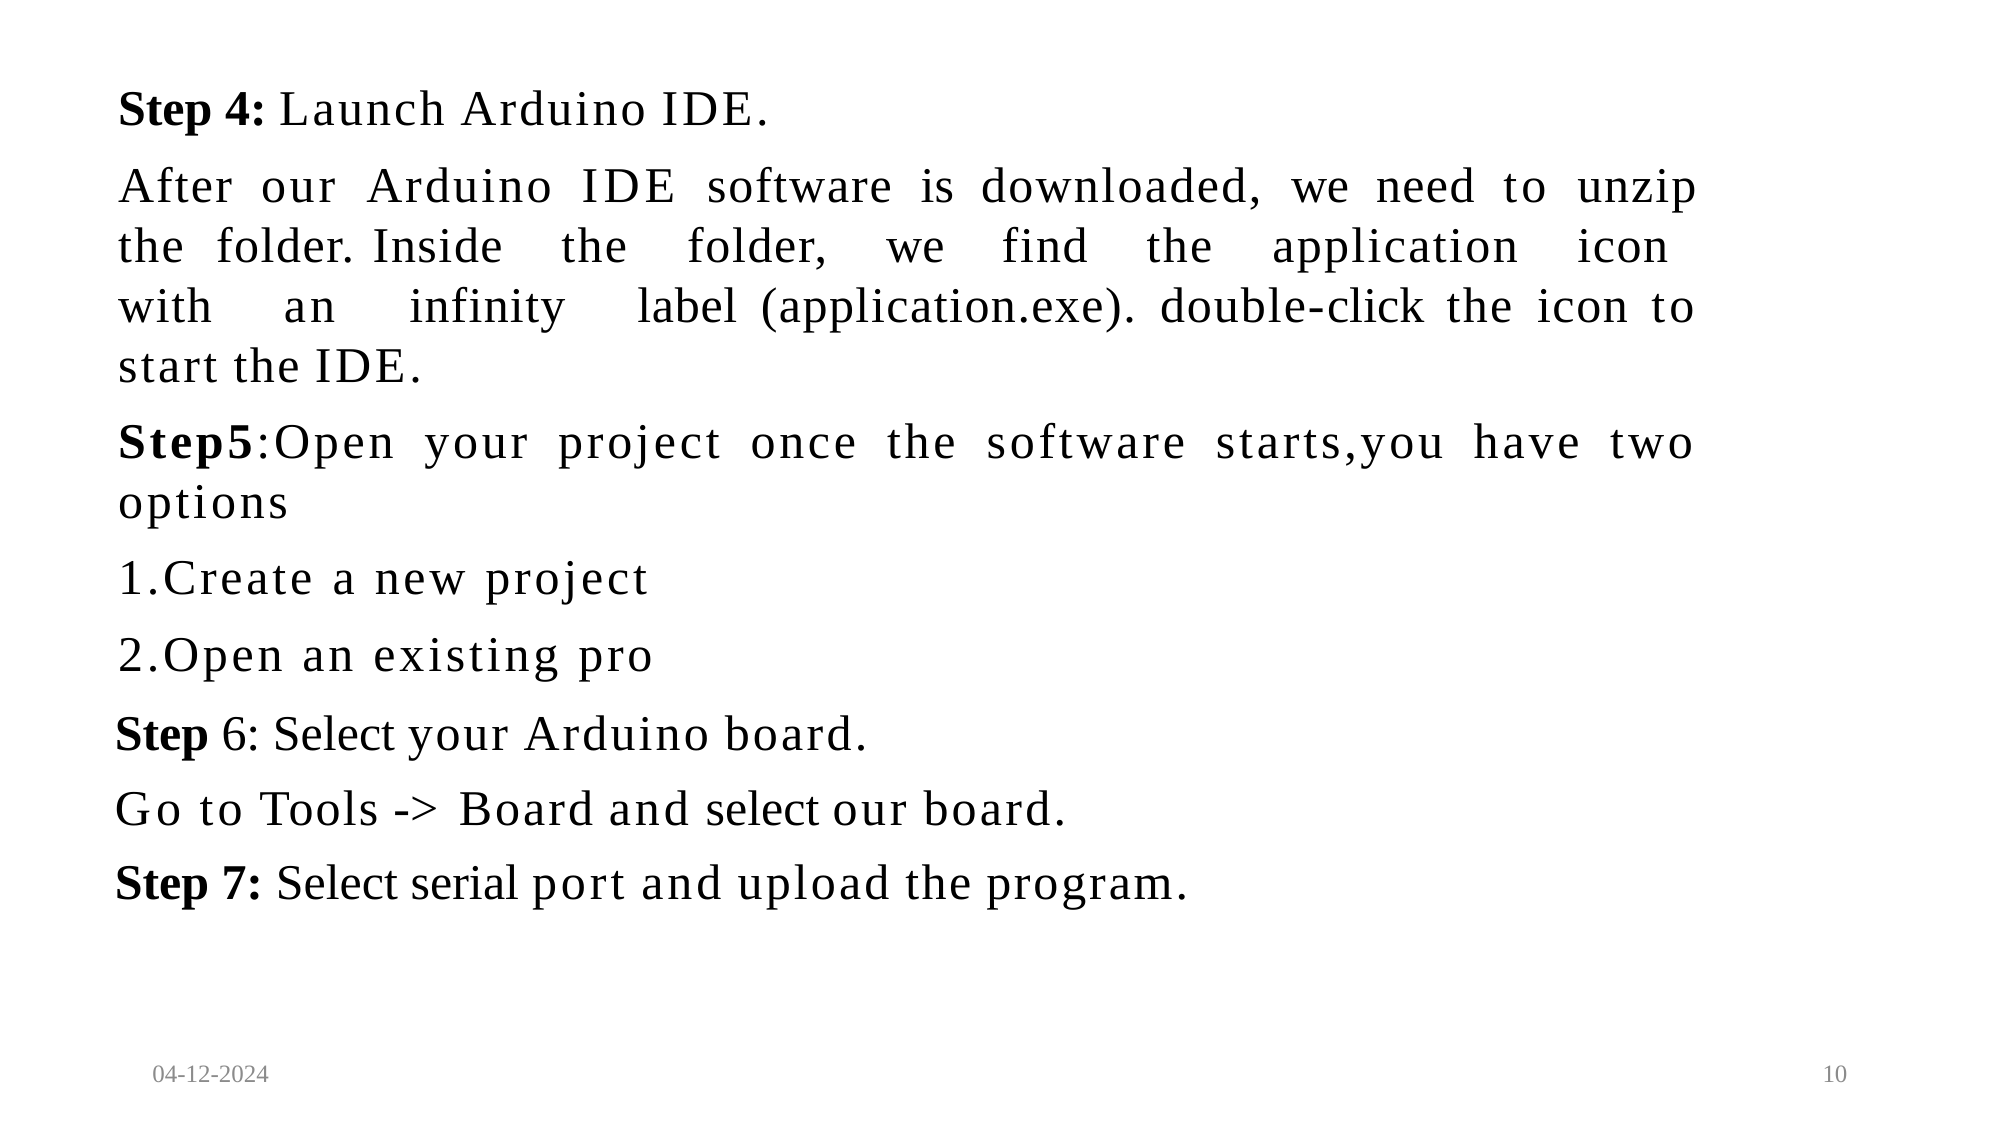

Step 4: Launch Arduino IDE.
After our Arduino IDE software is downloaded, we need to unzip the folder. Inside  the  folder,  we  find  the  application  icon  with  an  infinity  label (application.exe). double-click the icon to start the IDE.
Step5:Open your project once the software starts,you have two options
1.Create a new project
2.Open an existing pro
Step 6: Select your Arduino board.
Go to Tools -> Board and select our board.
Step 7: Select serial port and upload the program.

04-12-2024
10